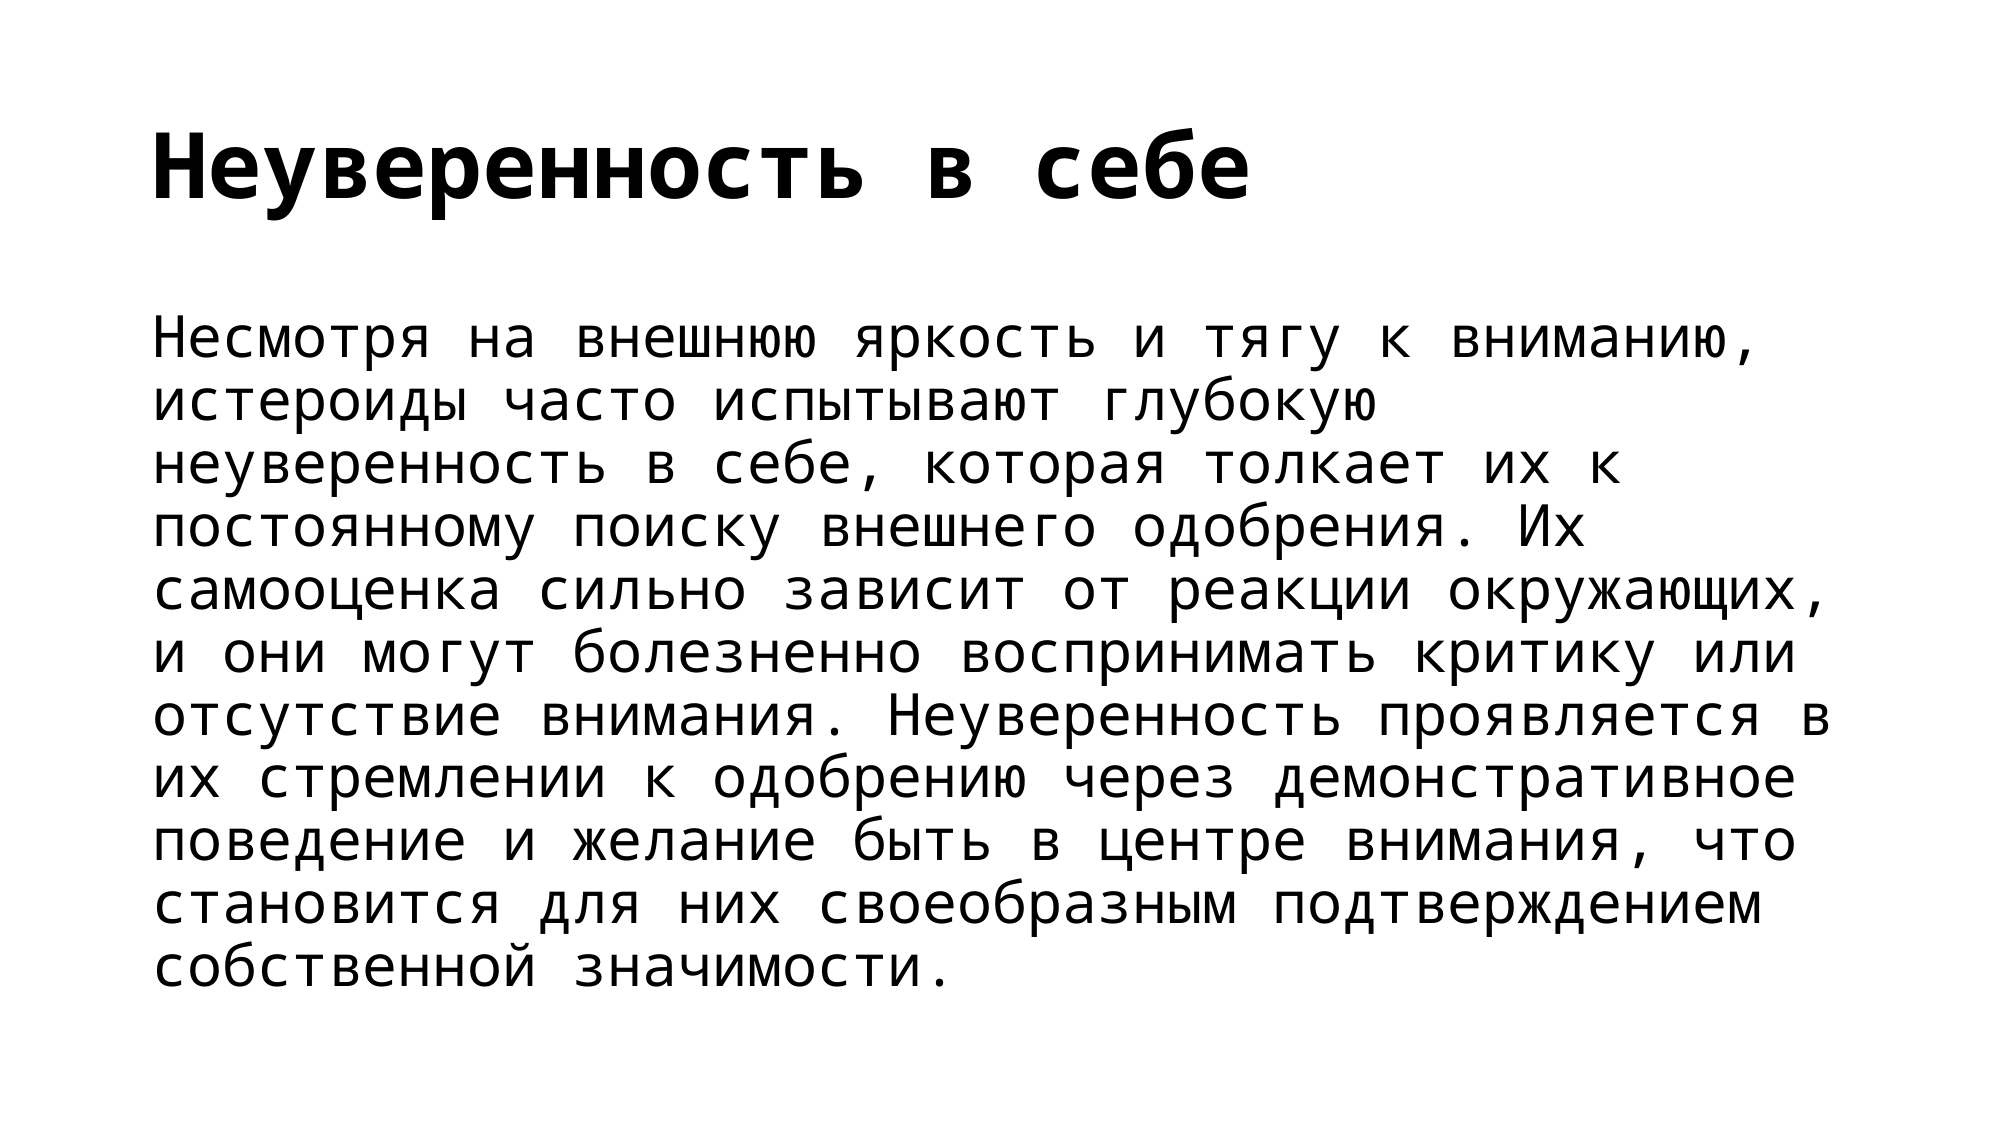

# Неуверенность в себе
Несмотря на внешнюю яркость и тягу к вниманию, истероиды часто испытывают глубокую неуверенность в себе, которая толкает их к постоянному поиску внешнего одобрения. Их самооценка сильно зависит от реакции окружающих, и они могут болезненно воспринимать критику или отсутствие внимания. Неуверенность проявляется в их стремлении к одобрению через демонстративное поведение и желание быть в центре внимания, что становится для них своеобразным подтверждением собственной значимости.